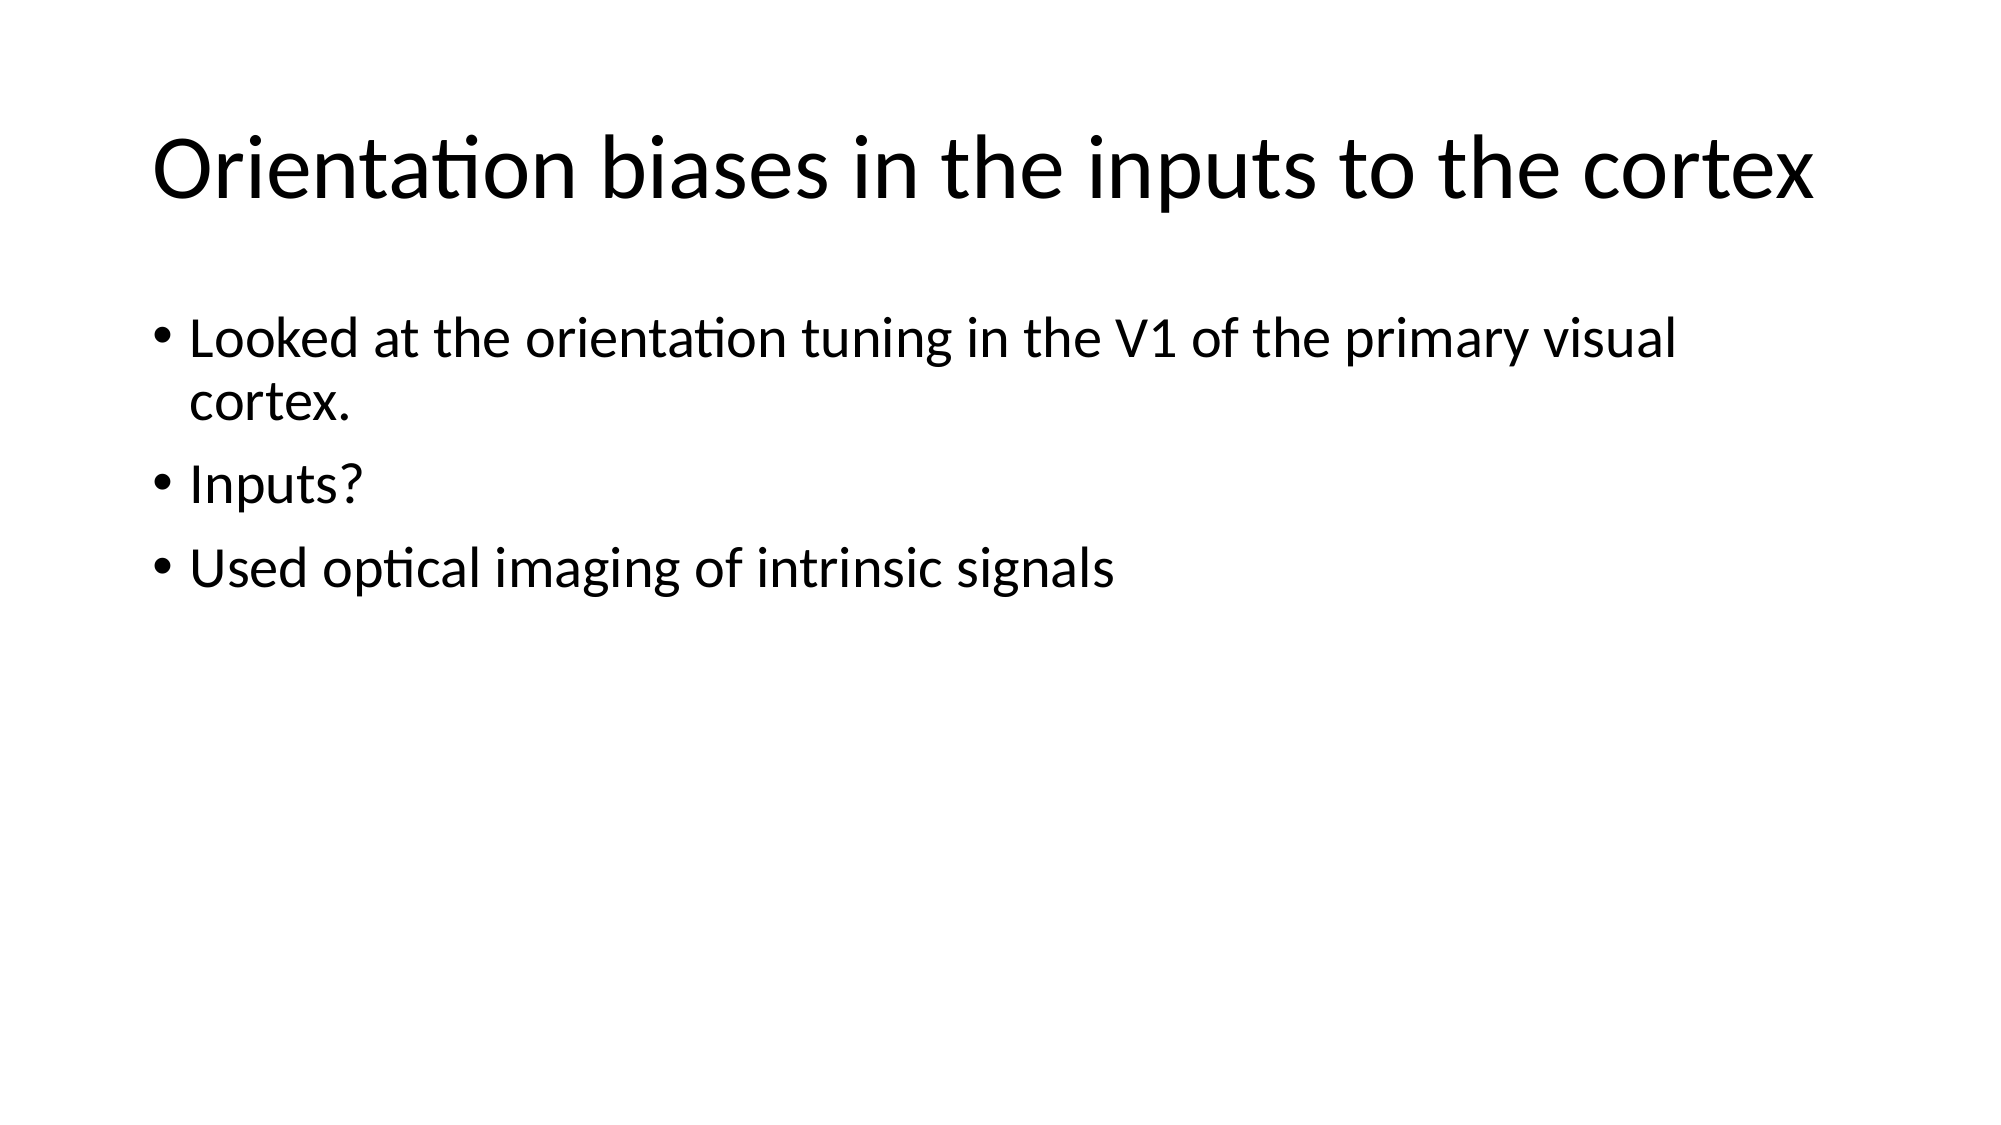

# Orientation biases in the inputs to the cortex
Looked at the orientation tuning in the V1 of the primary visual cortex.
Inputs?
Used optical imaging of intrinsic signals